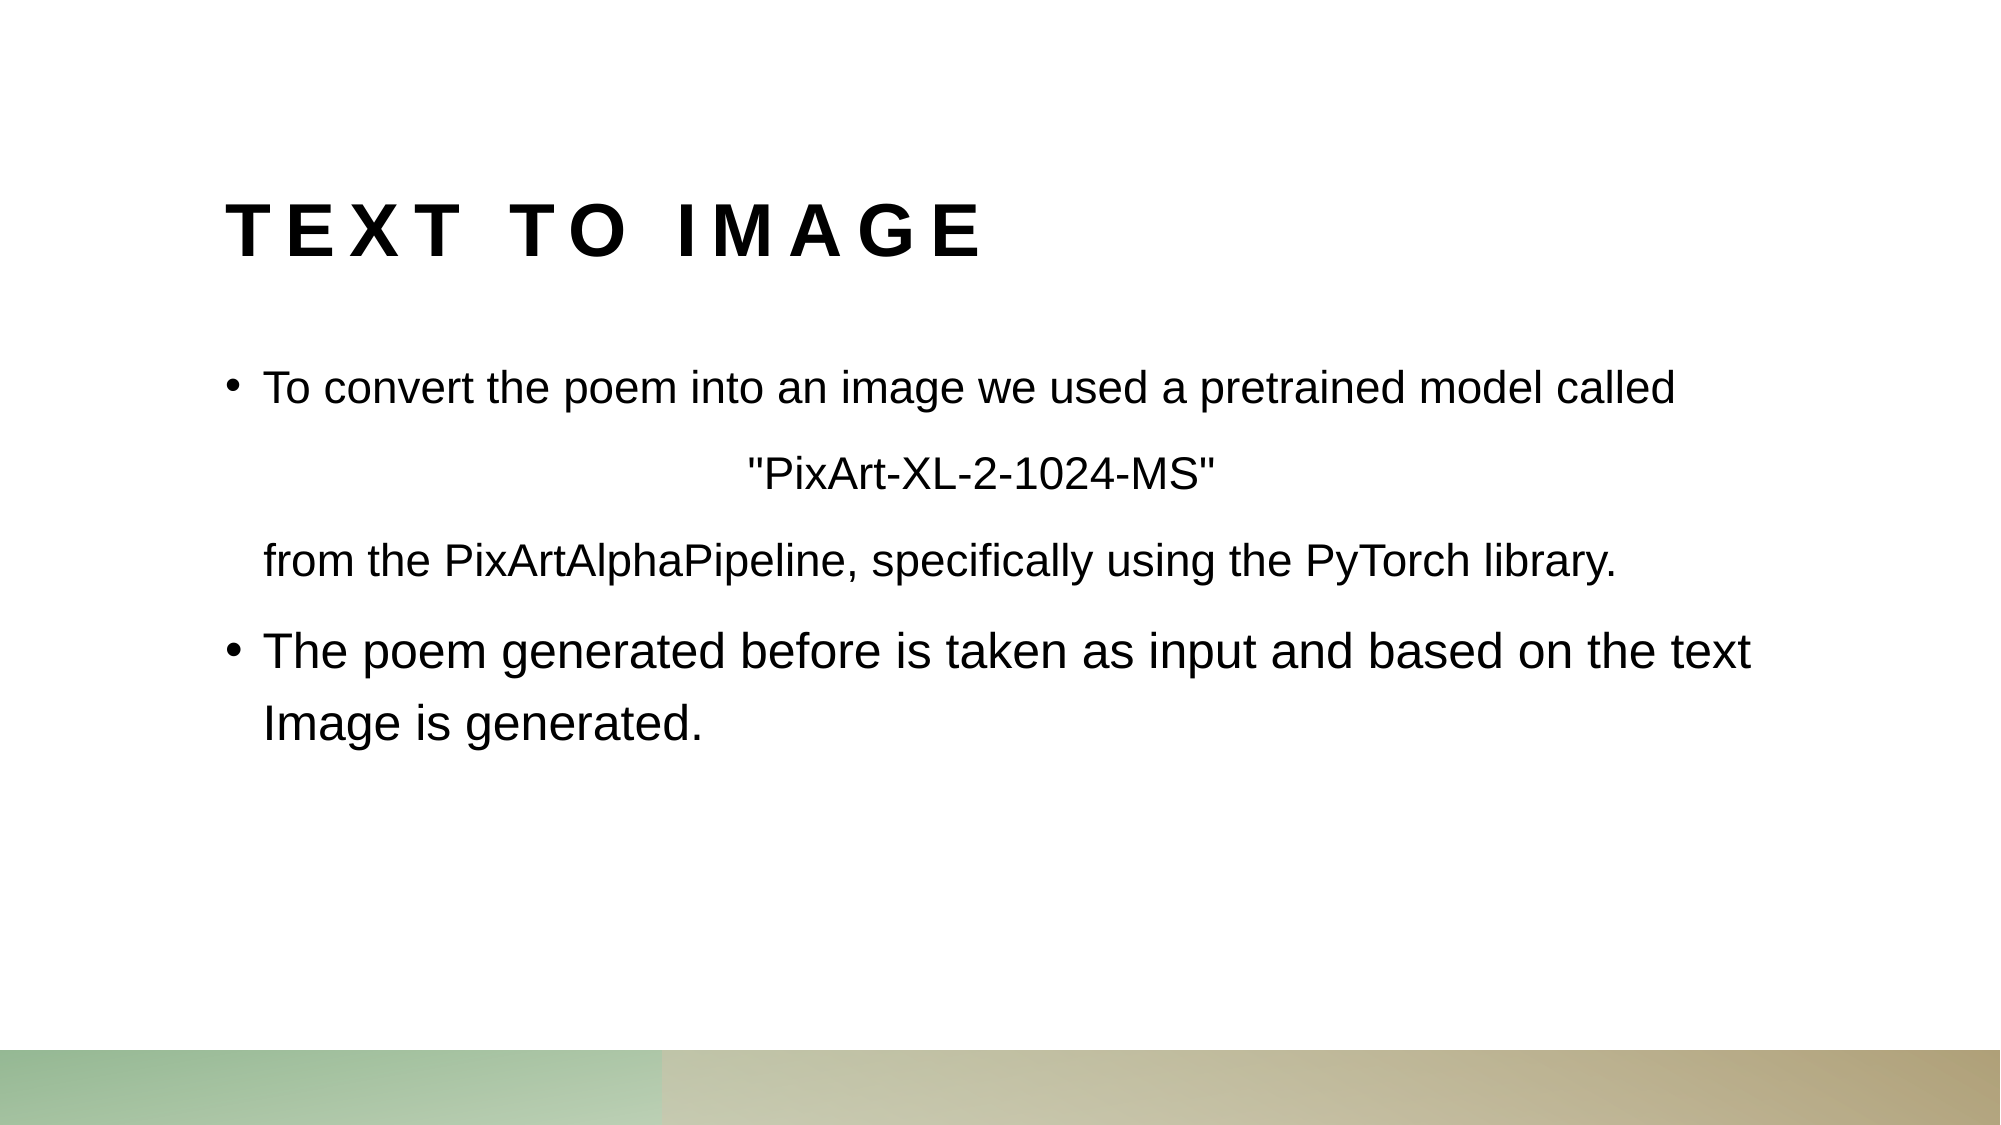

# Text to image
To convert the poem into an image we used a pretrained model called
                                         "PixArt-XL-2-1024-MS"
   from the PixArtAlphaPipeline, specifically using the PyTorch library.
The poem generated before is taken as input and based on the text Image is generated.